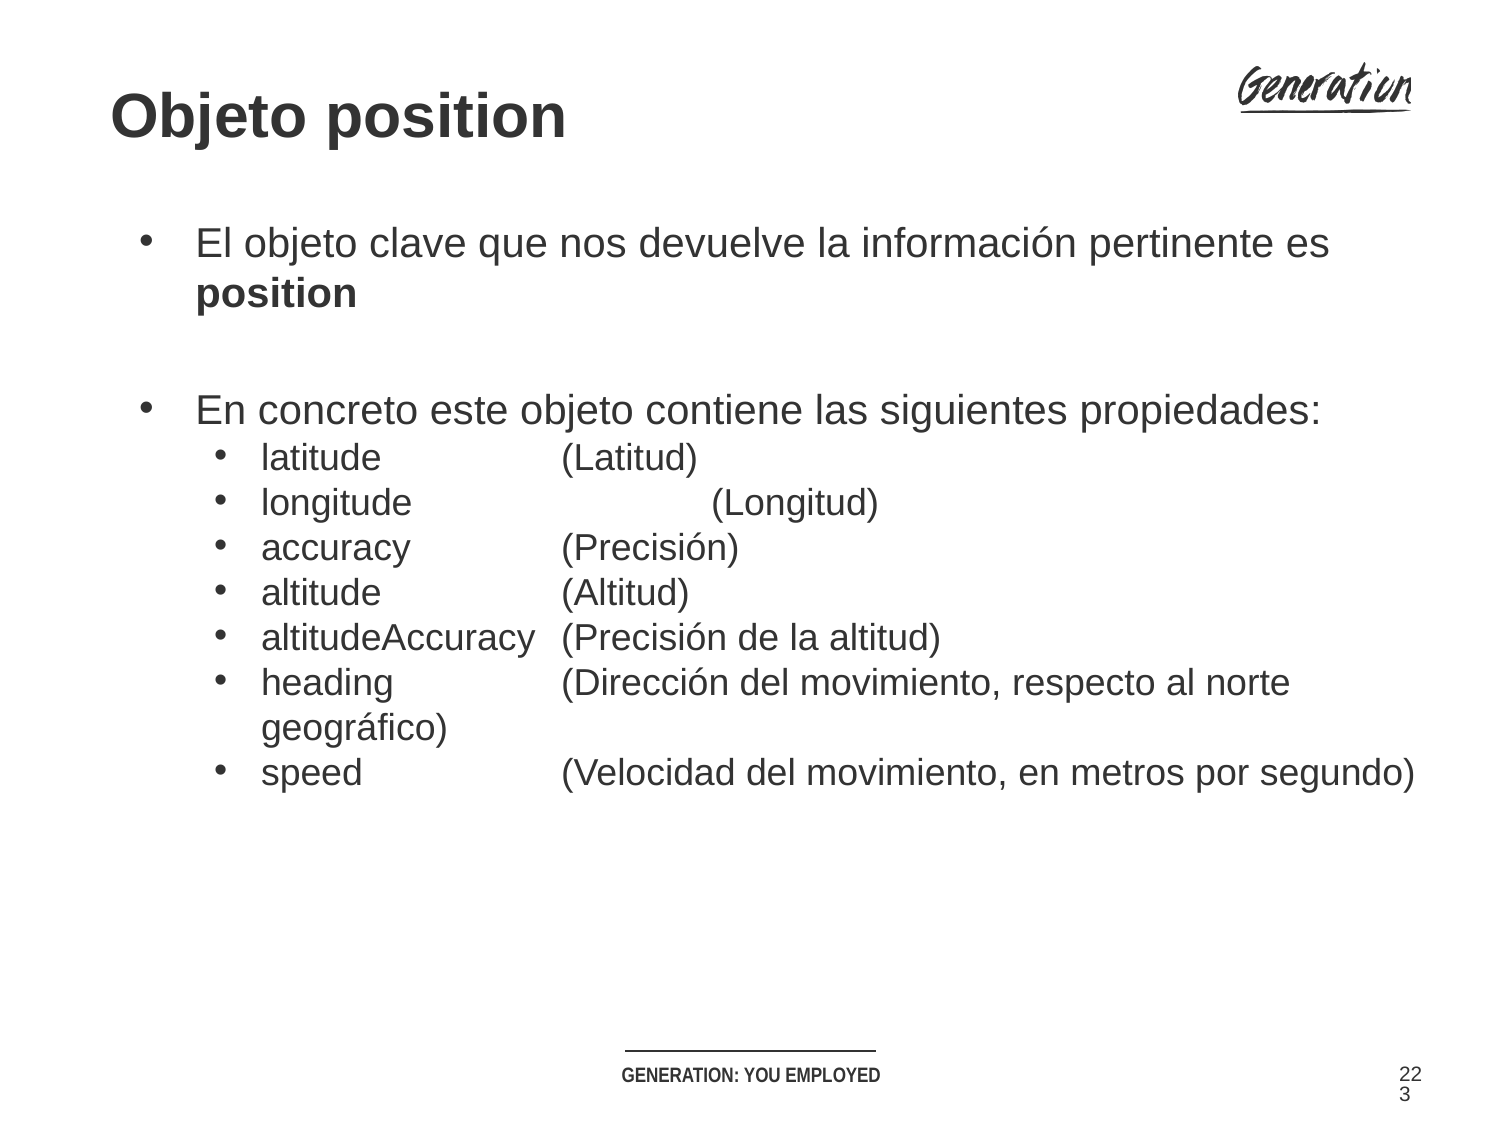

Objeto position
El objeto clave que nos devuelve la información pertinente es position

En concreto este objeto contiene las siguientes propiedades:
latitude  		(Latitud)
longitude		(Longitud)
accuracy		(Precisión)
altitude		(Altitud)
altitudeAccuracy	(Precisión de la altitud)
heading		(Dirección del movimiento, respecto al norte geográfico)
speed		(Velocidad del movimiento, en metros por segundo)